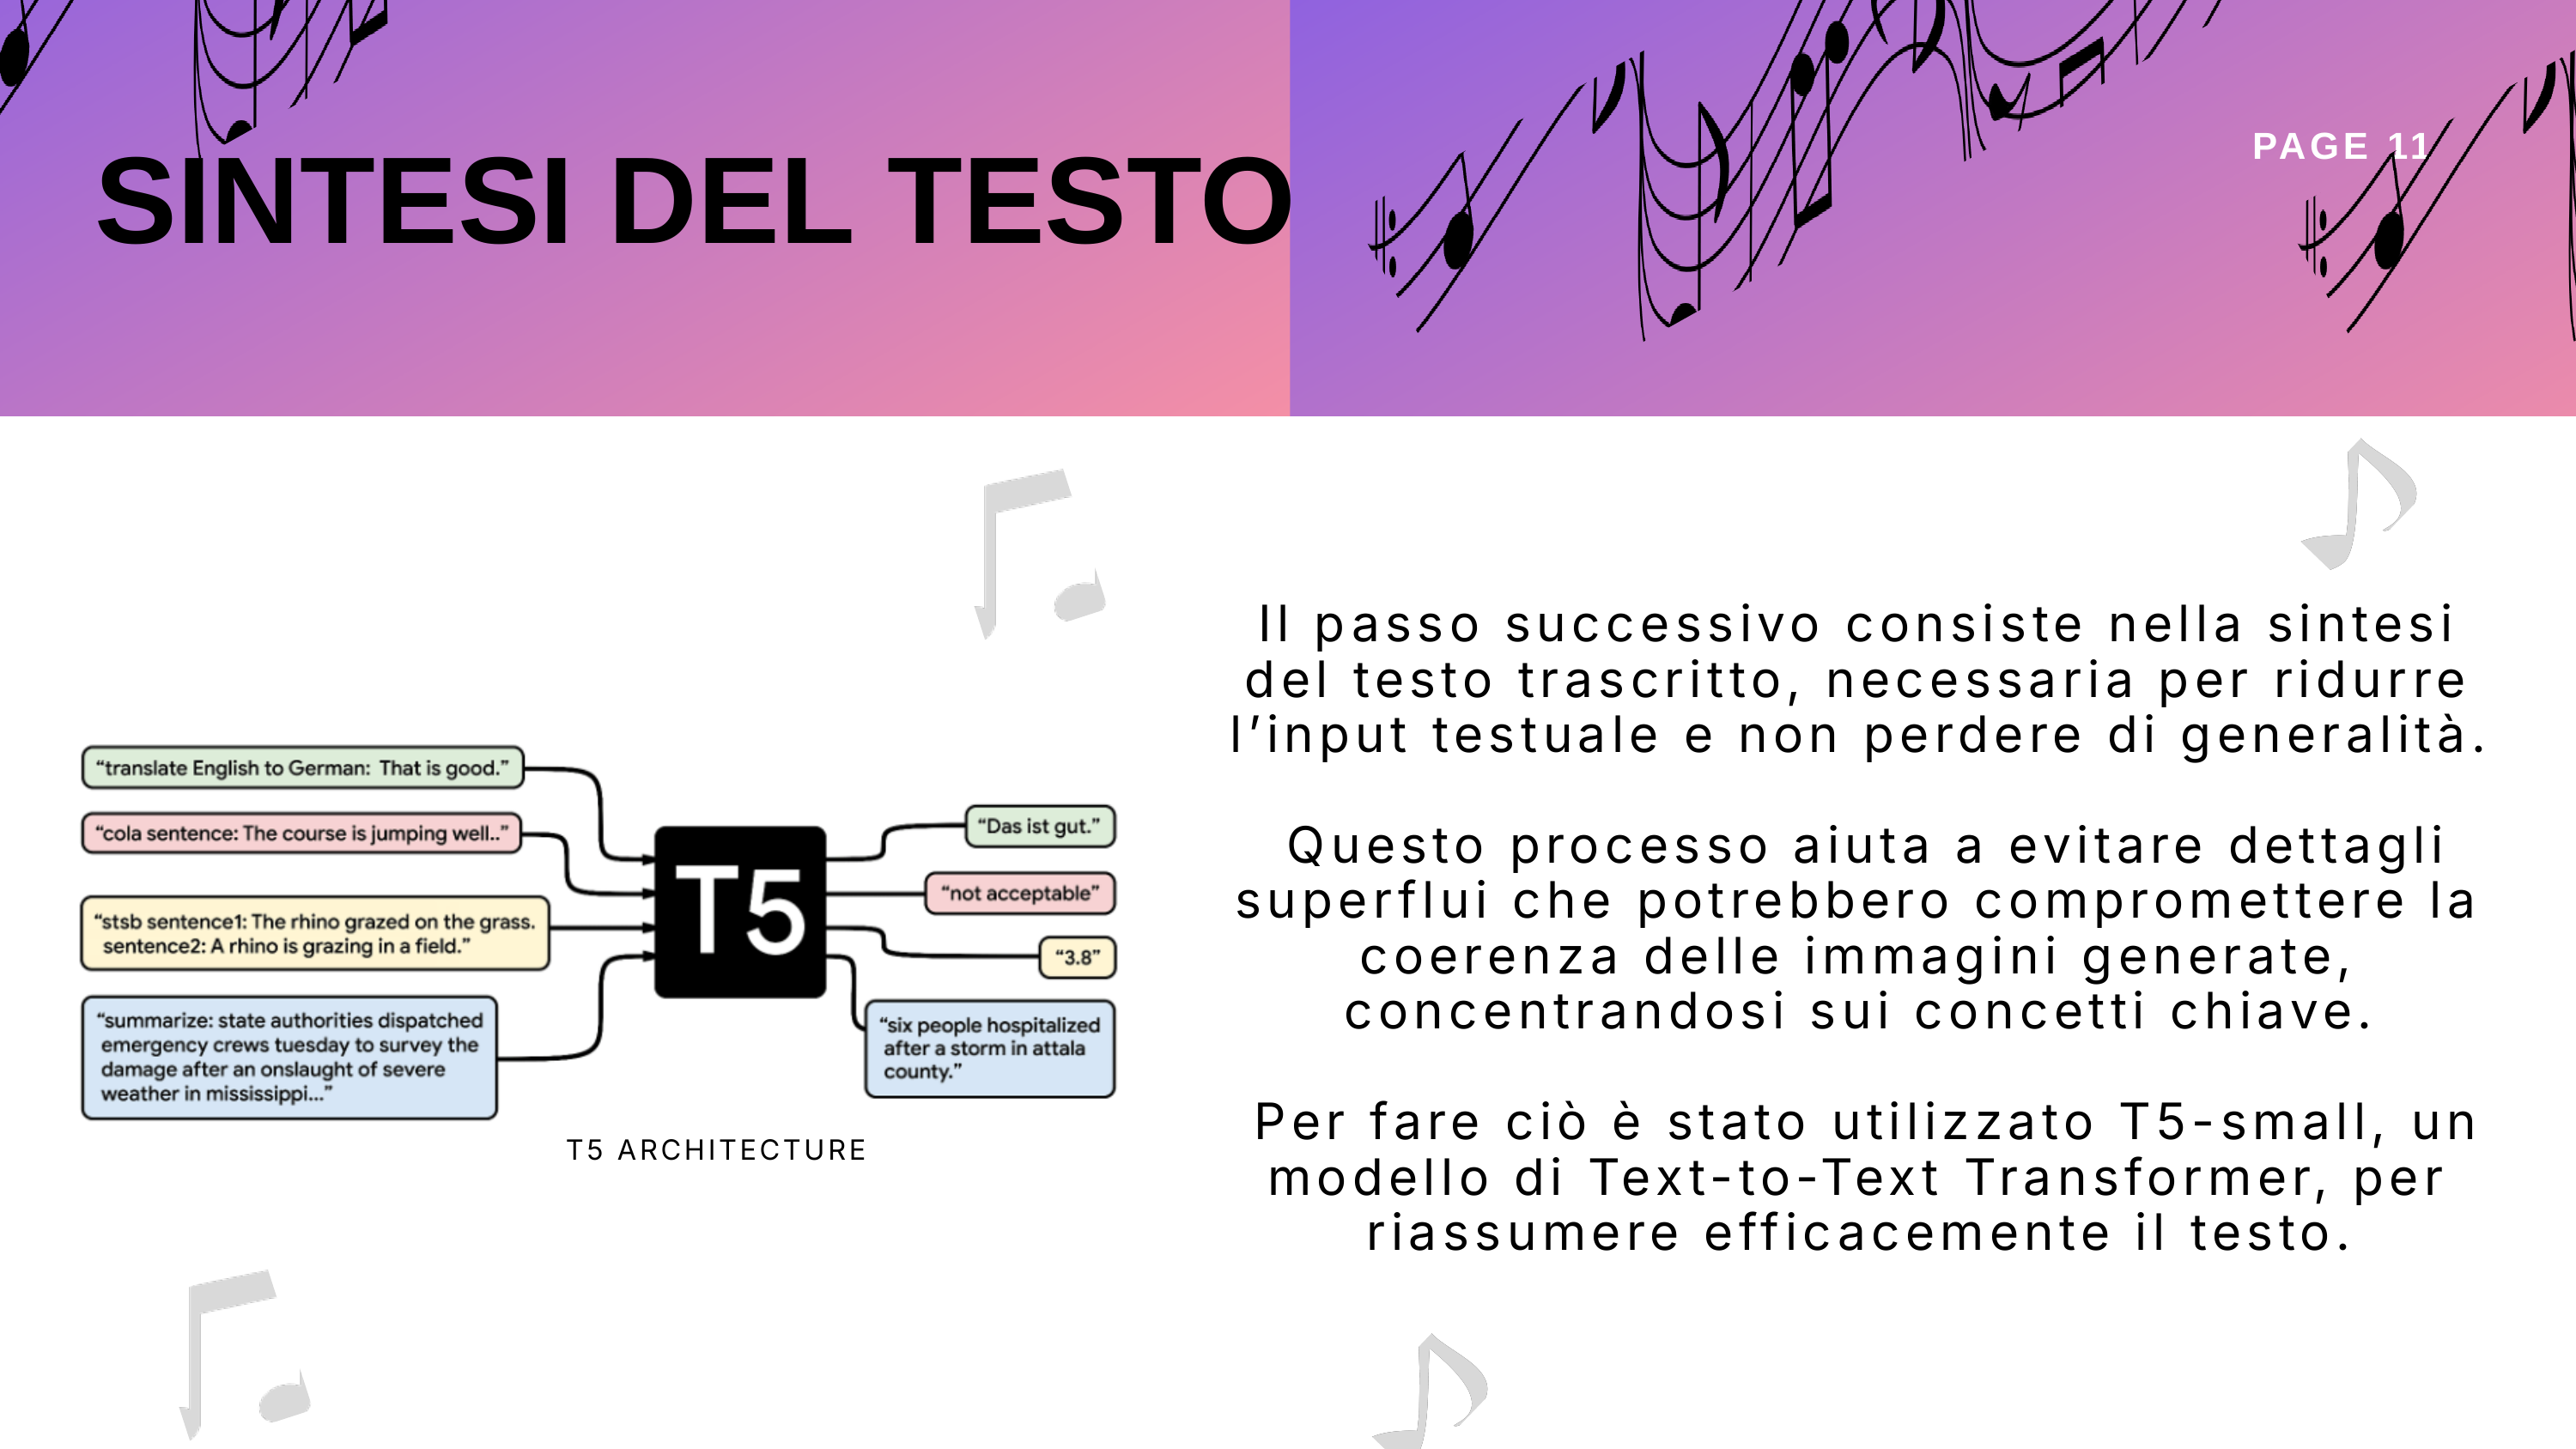

PAGE 11
SINTESI DEL TESTO

Il passo successivo consiste nella sintesi del testo trascritto, necessaria per ridurre l’input testuale e non perdere di generalità.

 Questo processo aiuta a evitare dettagli superflui che potrebbero compromettere la coerenza delle immagini generate, concentrandosi sui concetti chiave.

 Per fare ciò è stato utilizzato T5-small, un modello di Text-to-Text Transformer, per riassumere efficacemente il testo.

T5 ARCHITECTURE